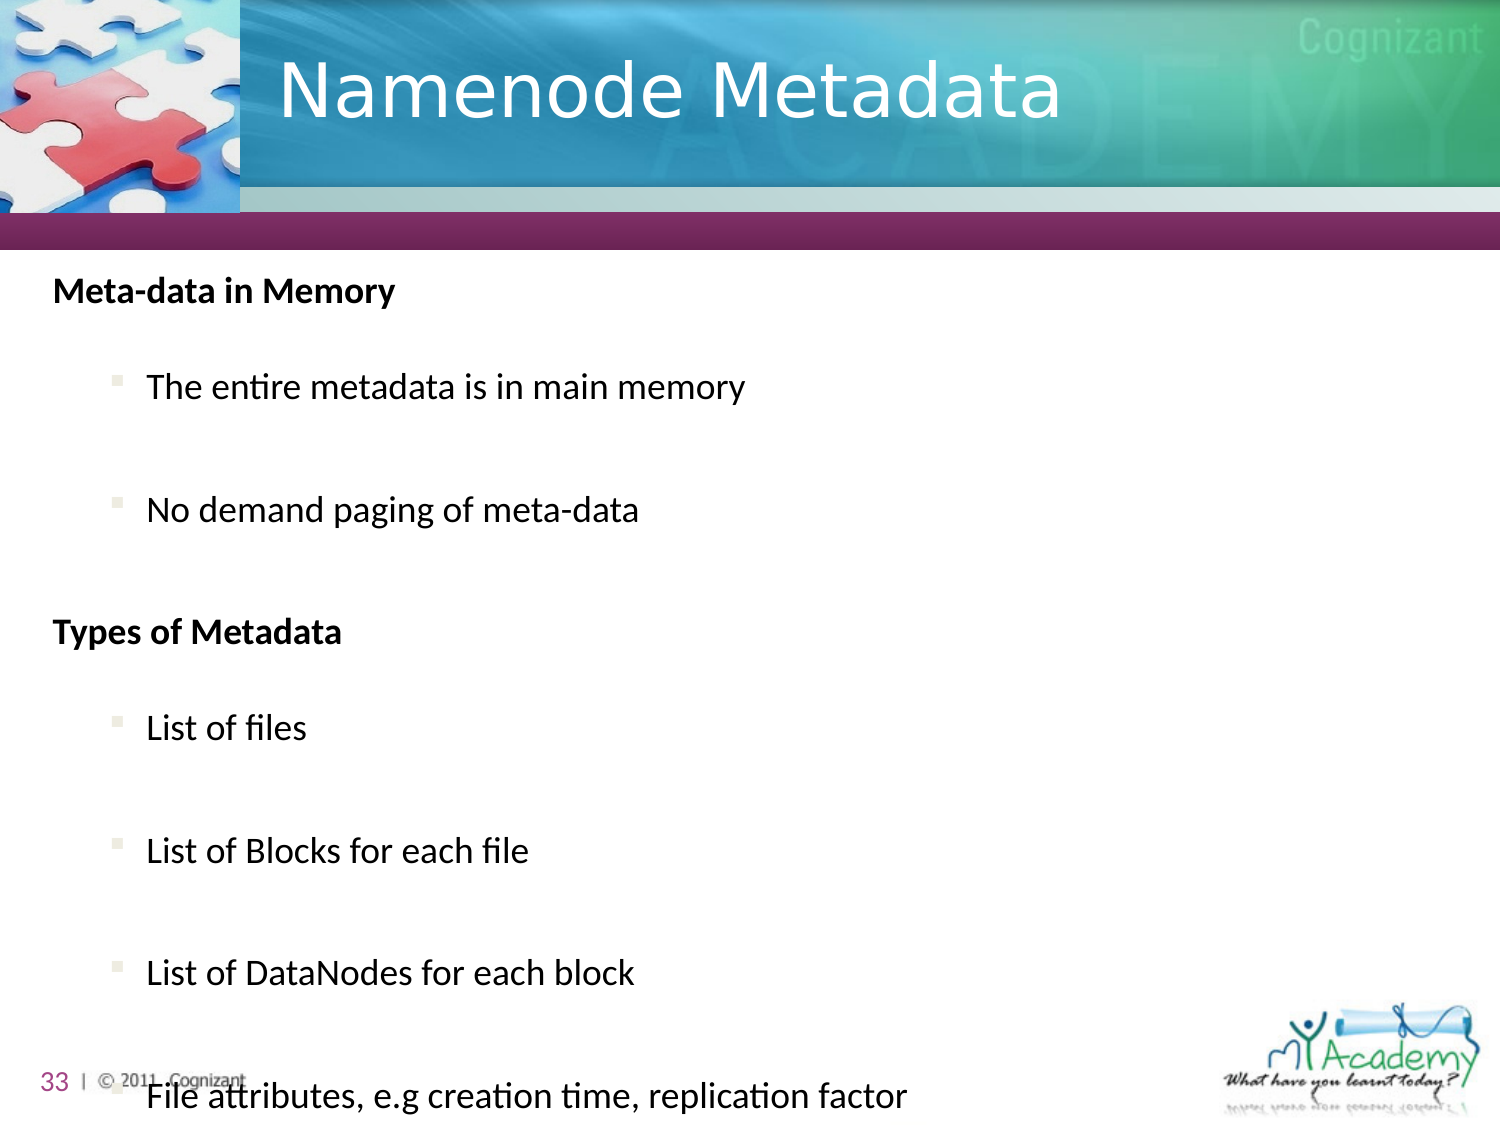

# Namenode Metadata
Meta-data in Memory

The entire metadata is in main memory

No demand paging of meta-data

Types of Metadata

List of files

List of Blocks for each file

List of DataNodes for each block

File attributes, e.g creation time, replication factor

33